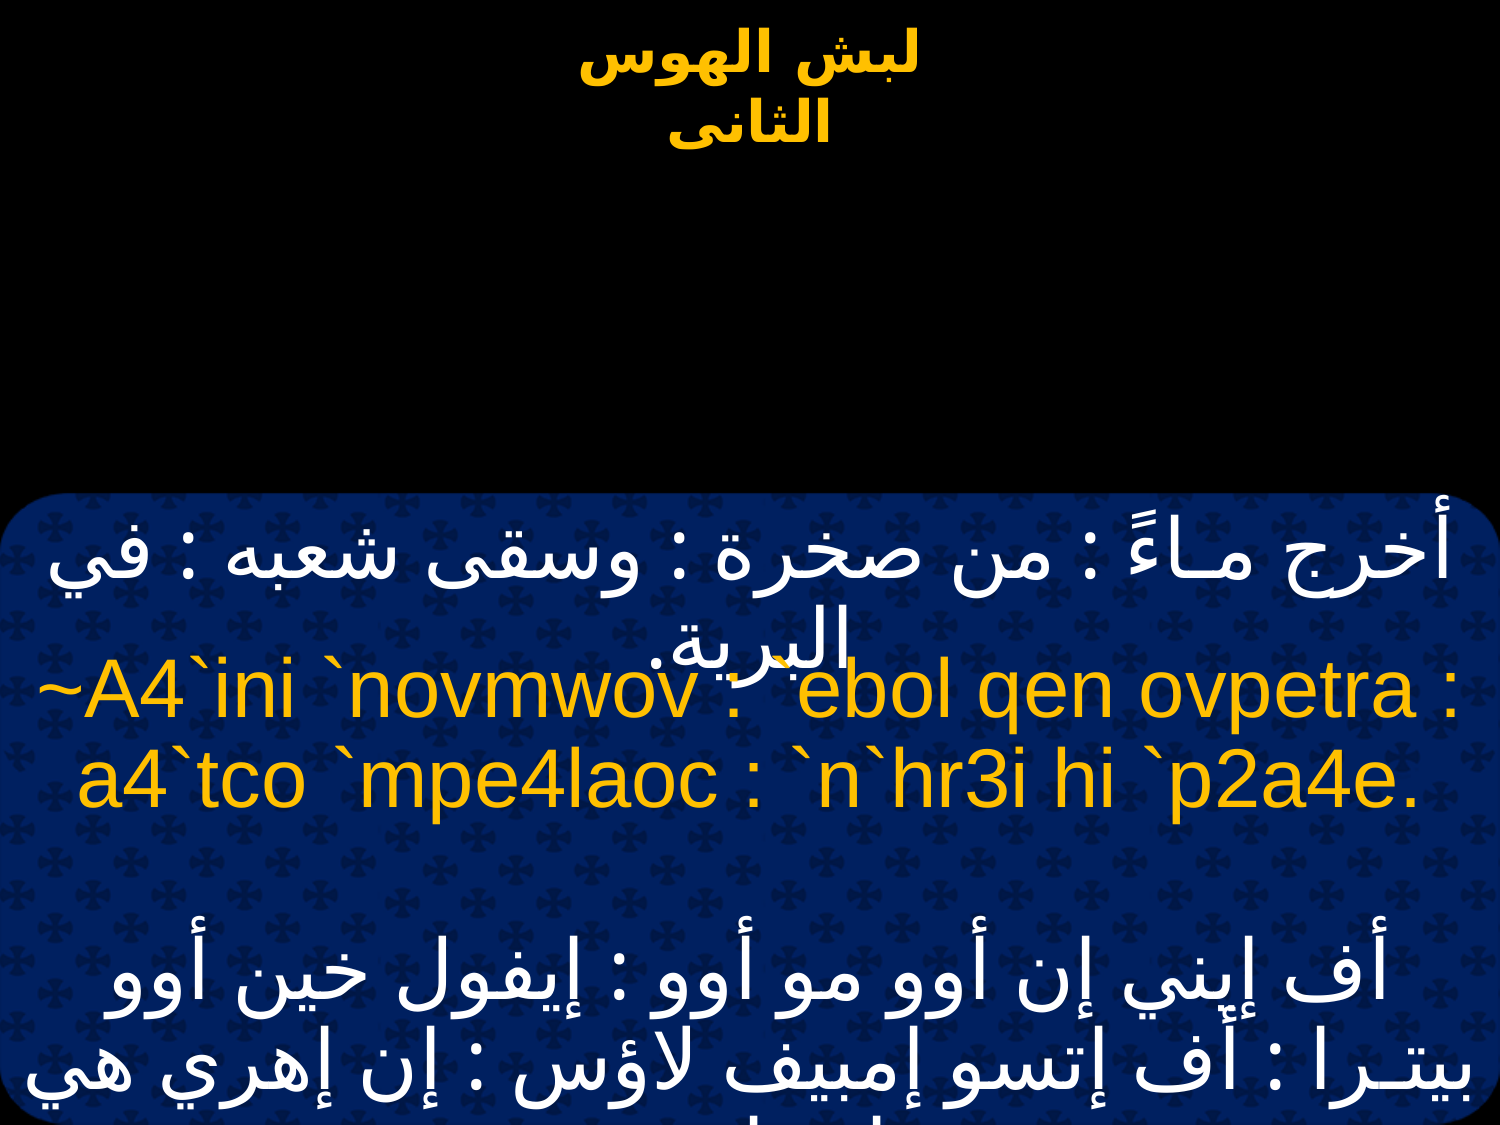

أخرج مـاءً : من صخرة : وسقى شعبه : في البرية.
~A4`ini `novmwov : `ebol qen ovpetra : a4`tco `mpe4laoc : `n`hr3i hi `p2a4e.
أف إيني إن أوو مو أوو : إيفول خين أوو بيتـرا : أف إتسو إمبيف لاؤس : إن إهري هي إبشافيه.